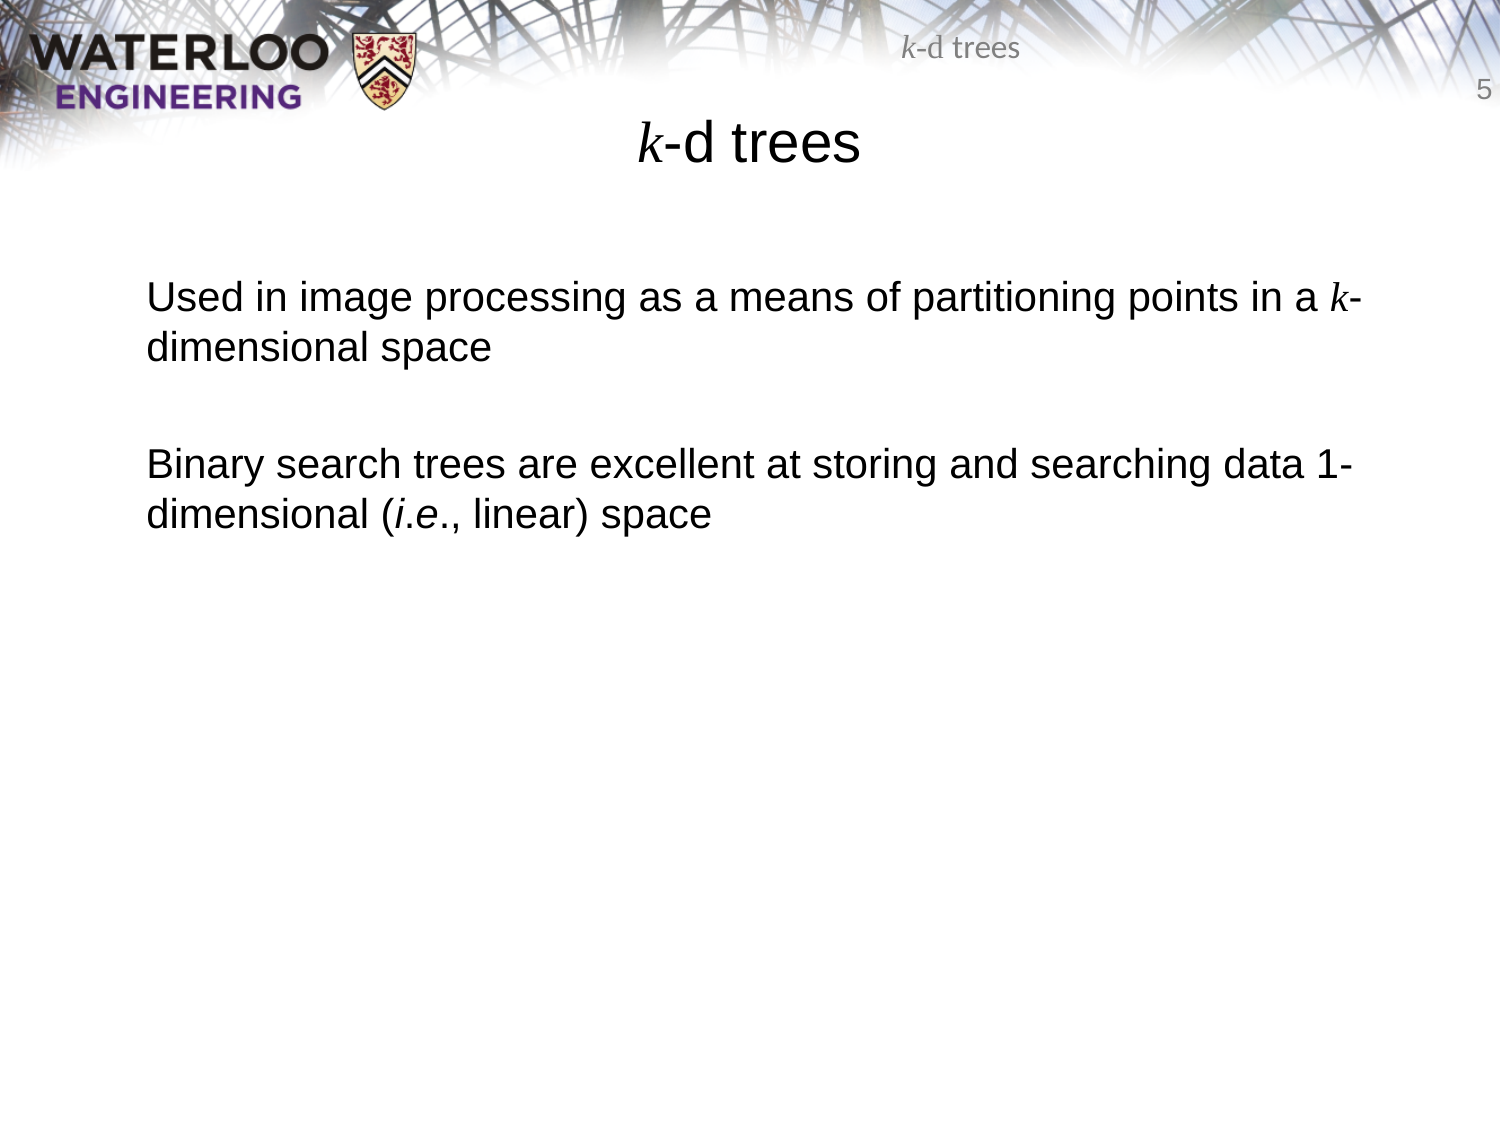

# k-d trees
	Used in image processing as a means of partitioning points in a k-dimensional space

	Binary search trees are excellent at storing and searching data 1-dimensional (i.e., linear) space